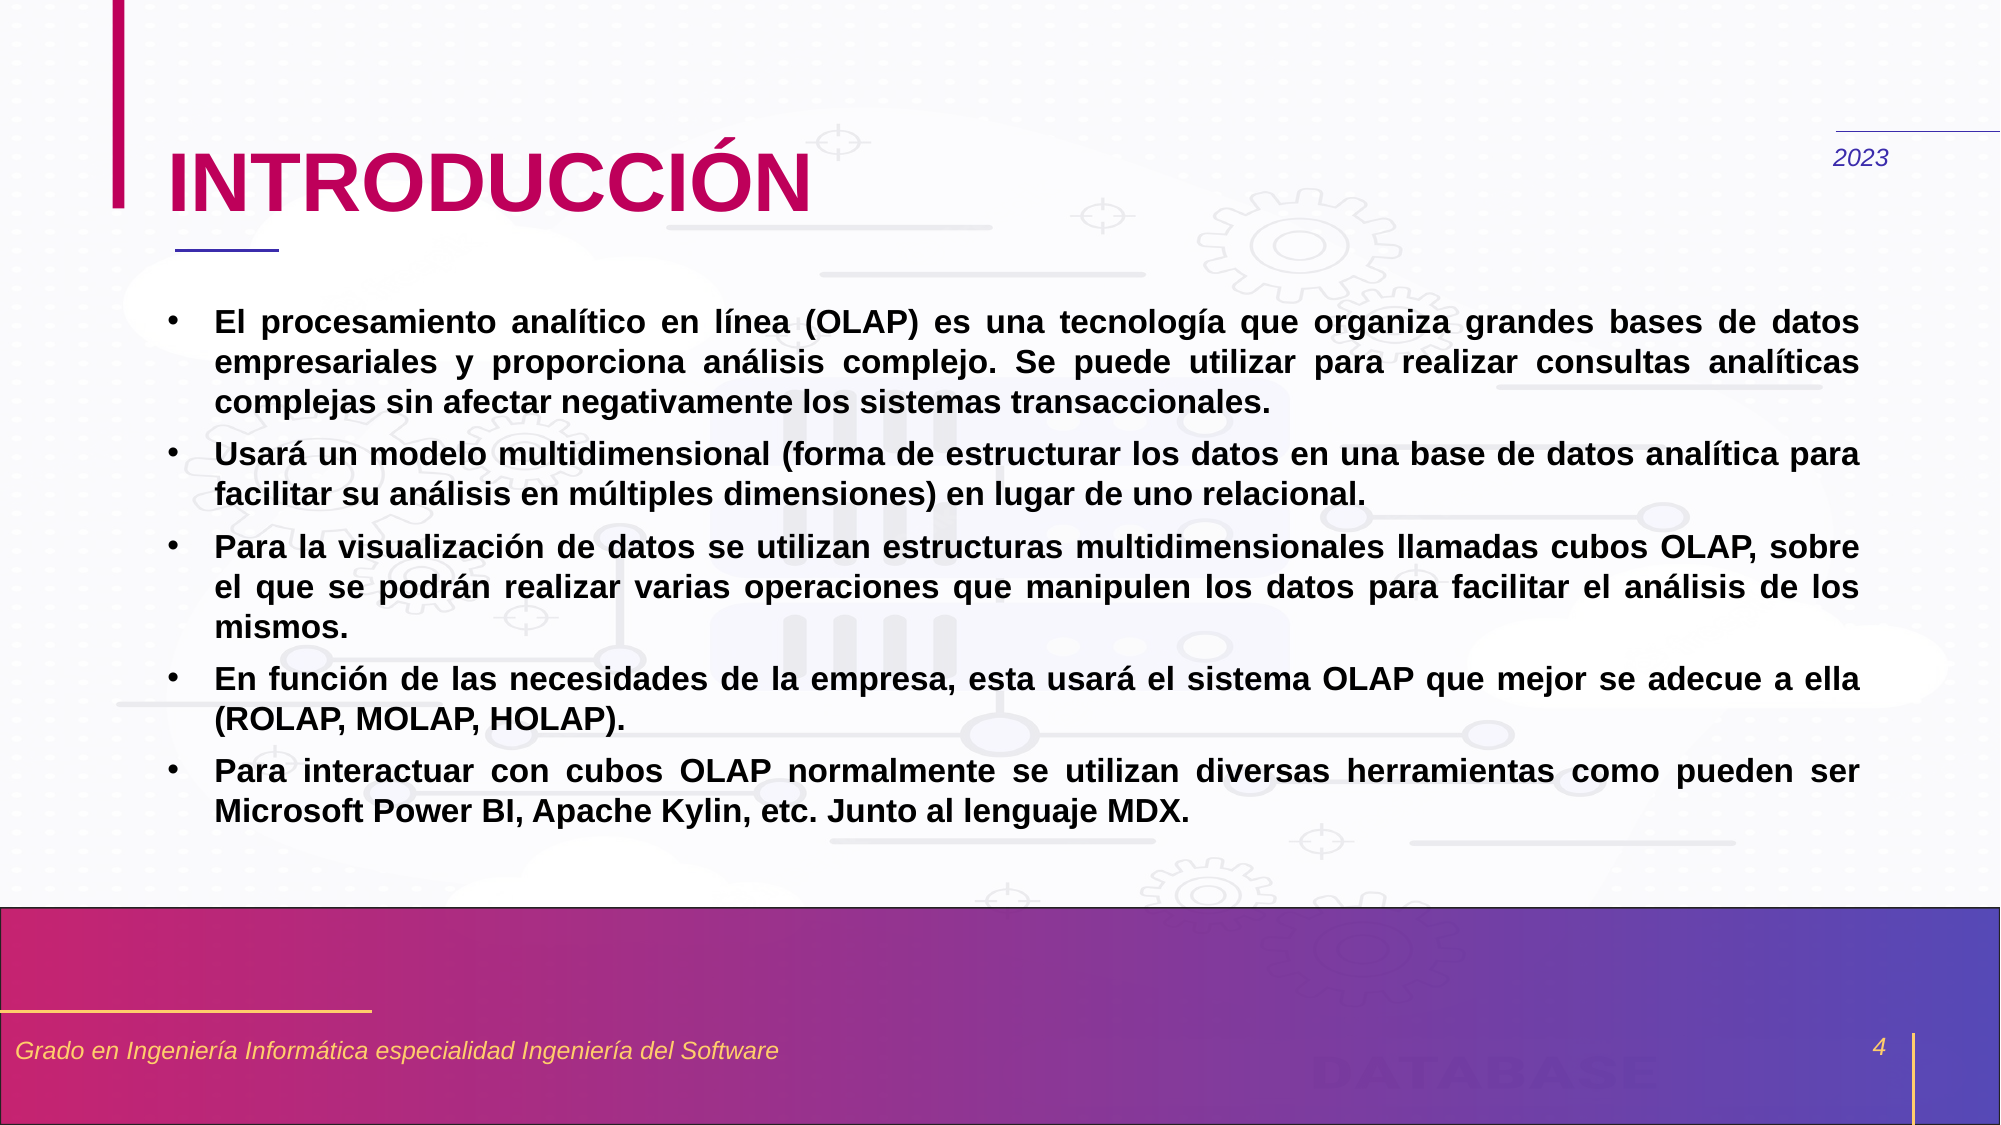

# INTRODUCCIÓN
2023
El procesamiento analítico en línea (OLAP) es una tecnología que organiza grandes bases de datos empresariales y proporciona análisis complejo. Se puede utilizar para realizar consultas analíticas complejas sin afectar negativamente los sistemas transaccionales.
Usará un modelo multidimensional (forma de estructurar los datos en una base de datos analítica para facilitar su análisis en múltiples dimensiones) en lugar de uno relacional.
Para la visualización de datos se utilizan estructuras multidimensionales llamadas cubos OLAP, sobre el que se podrán realizar varias operaciones que manipulen los datos para facilitar el análisis de los mismos.
En función de las necesidades de la empresa, esta usará el sistema OLAP que mejor se adecue a ella (ROLAP, MOLAP, HOLAP).
Para interactuar con cubos OLAP normalmente se utilizan diversas herramientas como pueden ser Microsoft Power BI, Apache Kylin, etc. Junto al lenguaje MDX.

4
Grado en Ingeniería Informática especialidad Ingeniería del Software